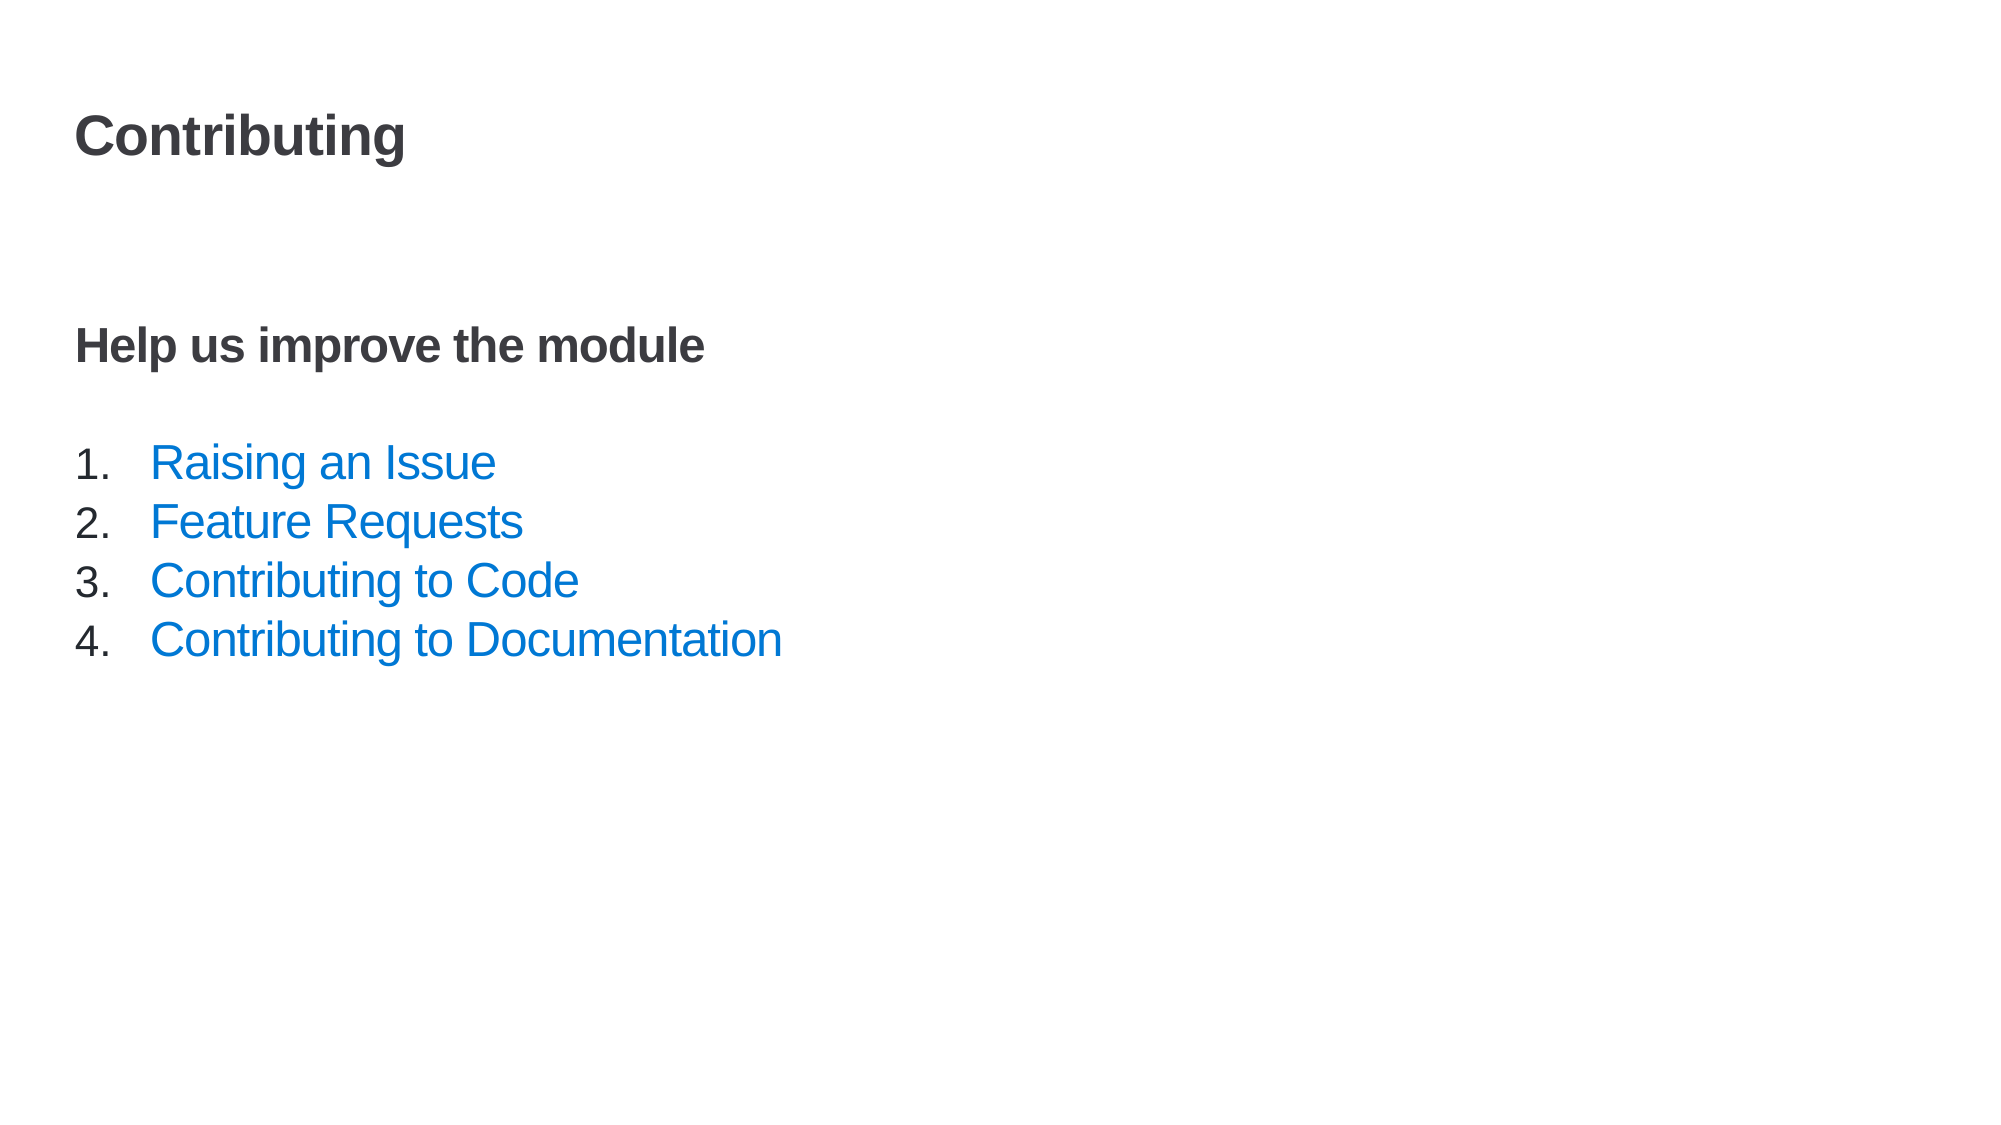

# Contributing
Help us improve the module

Raising an Issue
Feature Requests
Contributing to Code
Contributing to Documentation